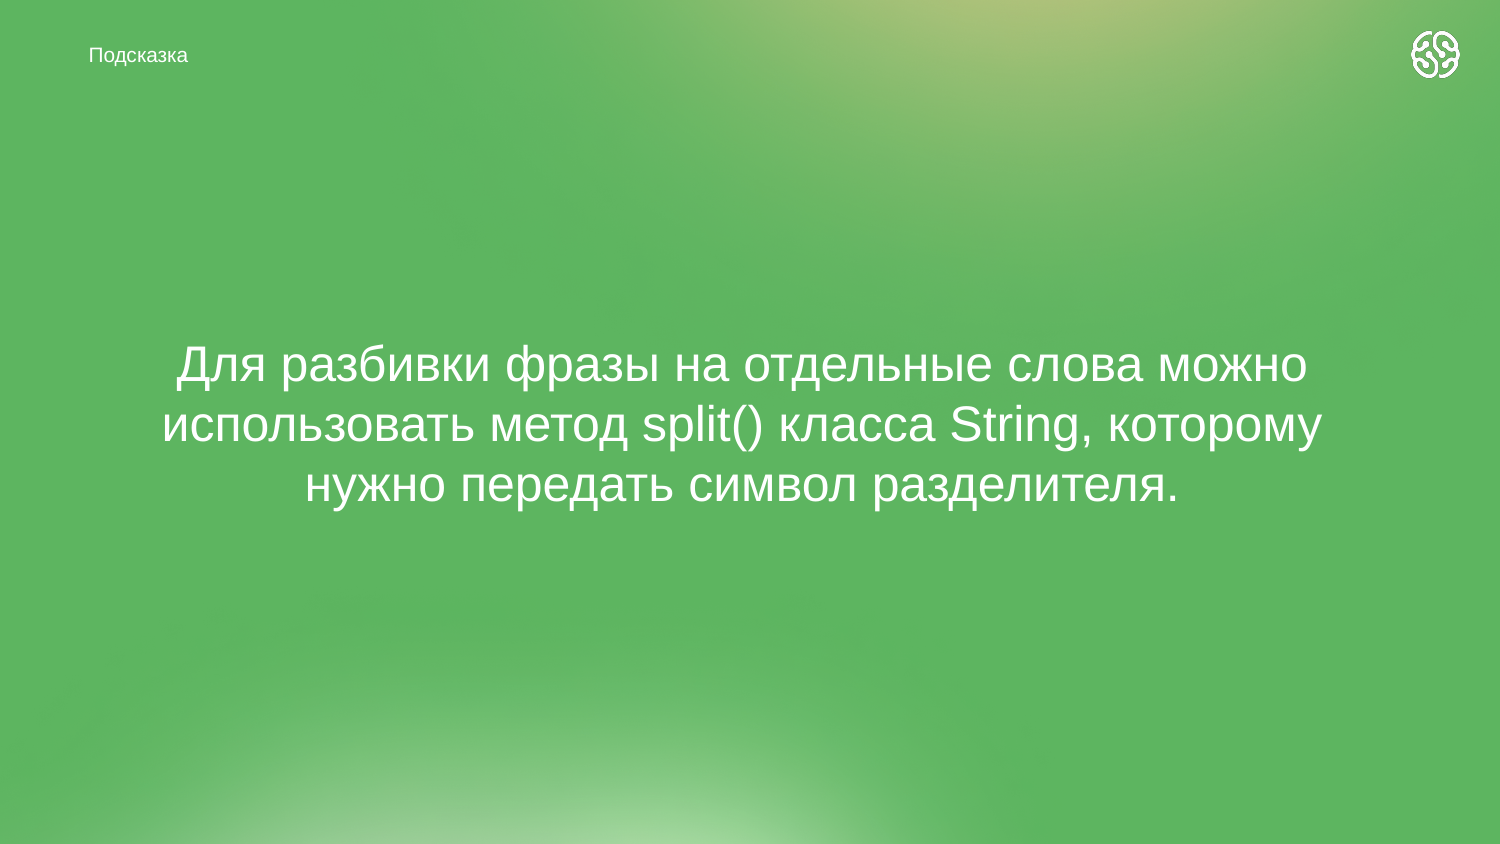

Подсказка
# Для разбивки фразы на отдельные слова можно использовать метод split() класса String, которому нужно передать символ разделителя.